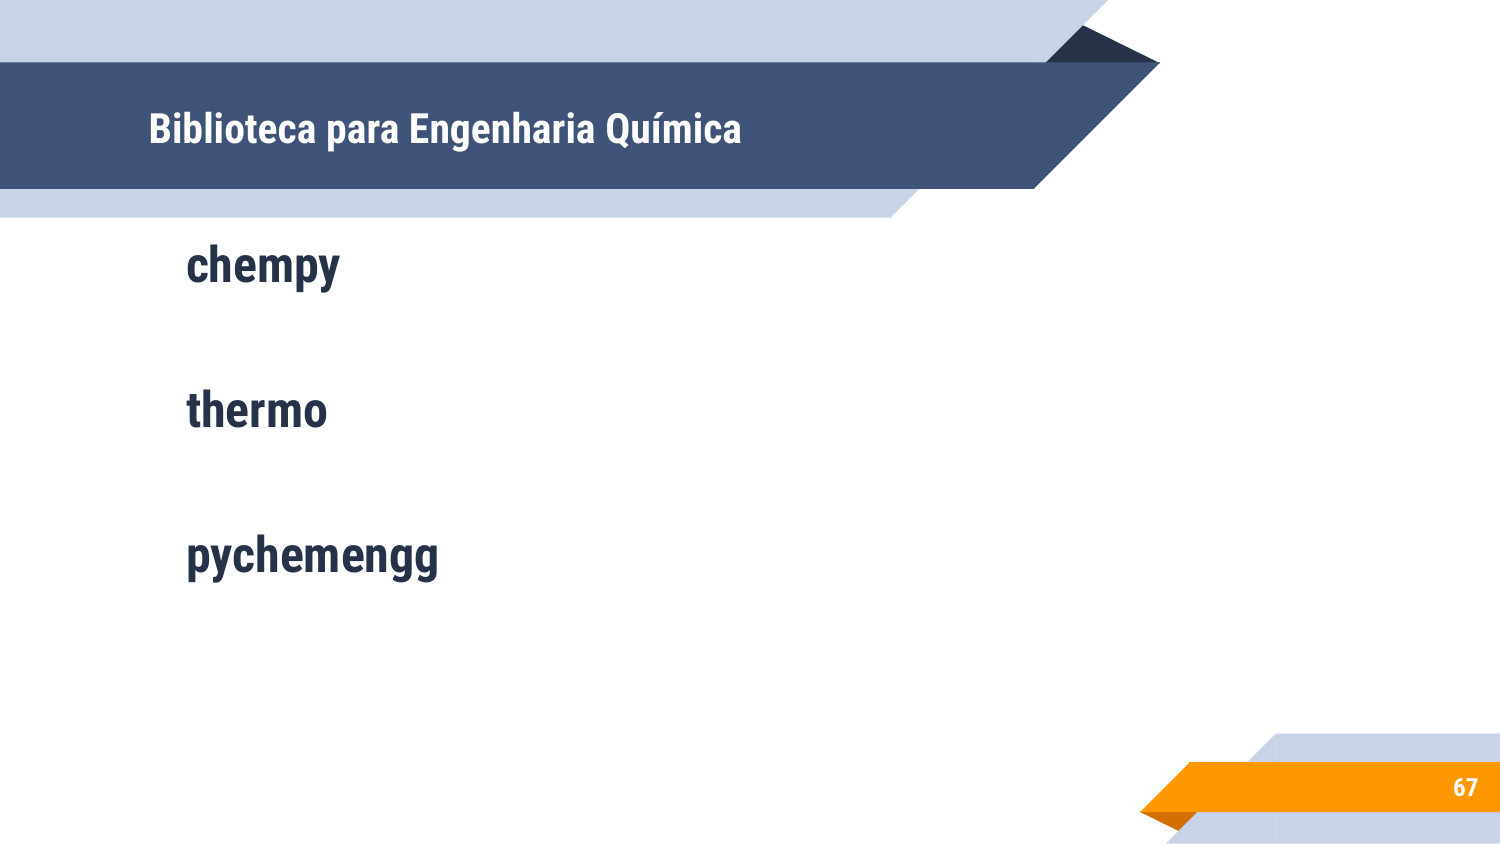

# Biblioteca para Engenharia Química
chempy

thermo

pychemengg

67